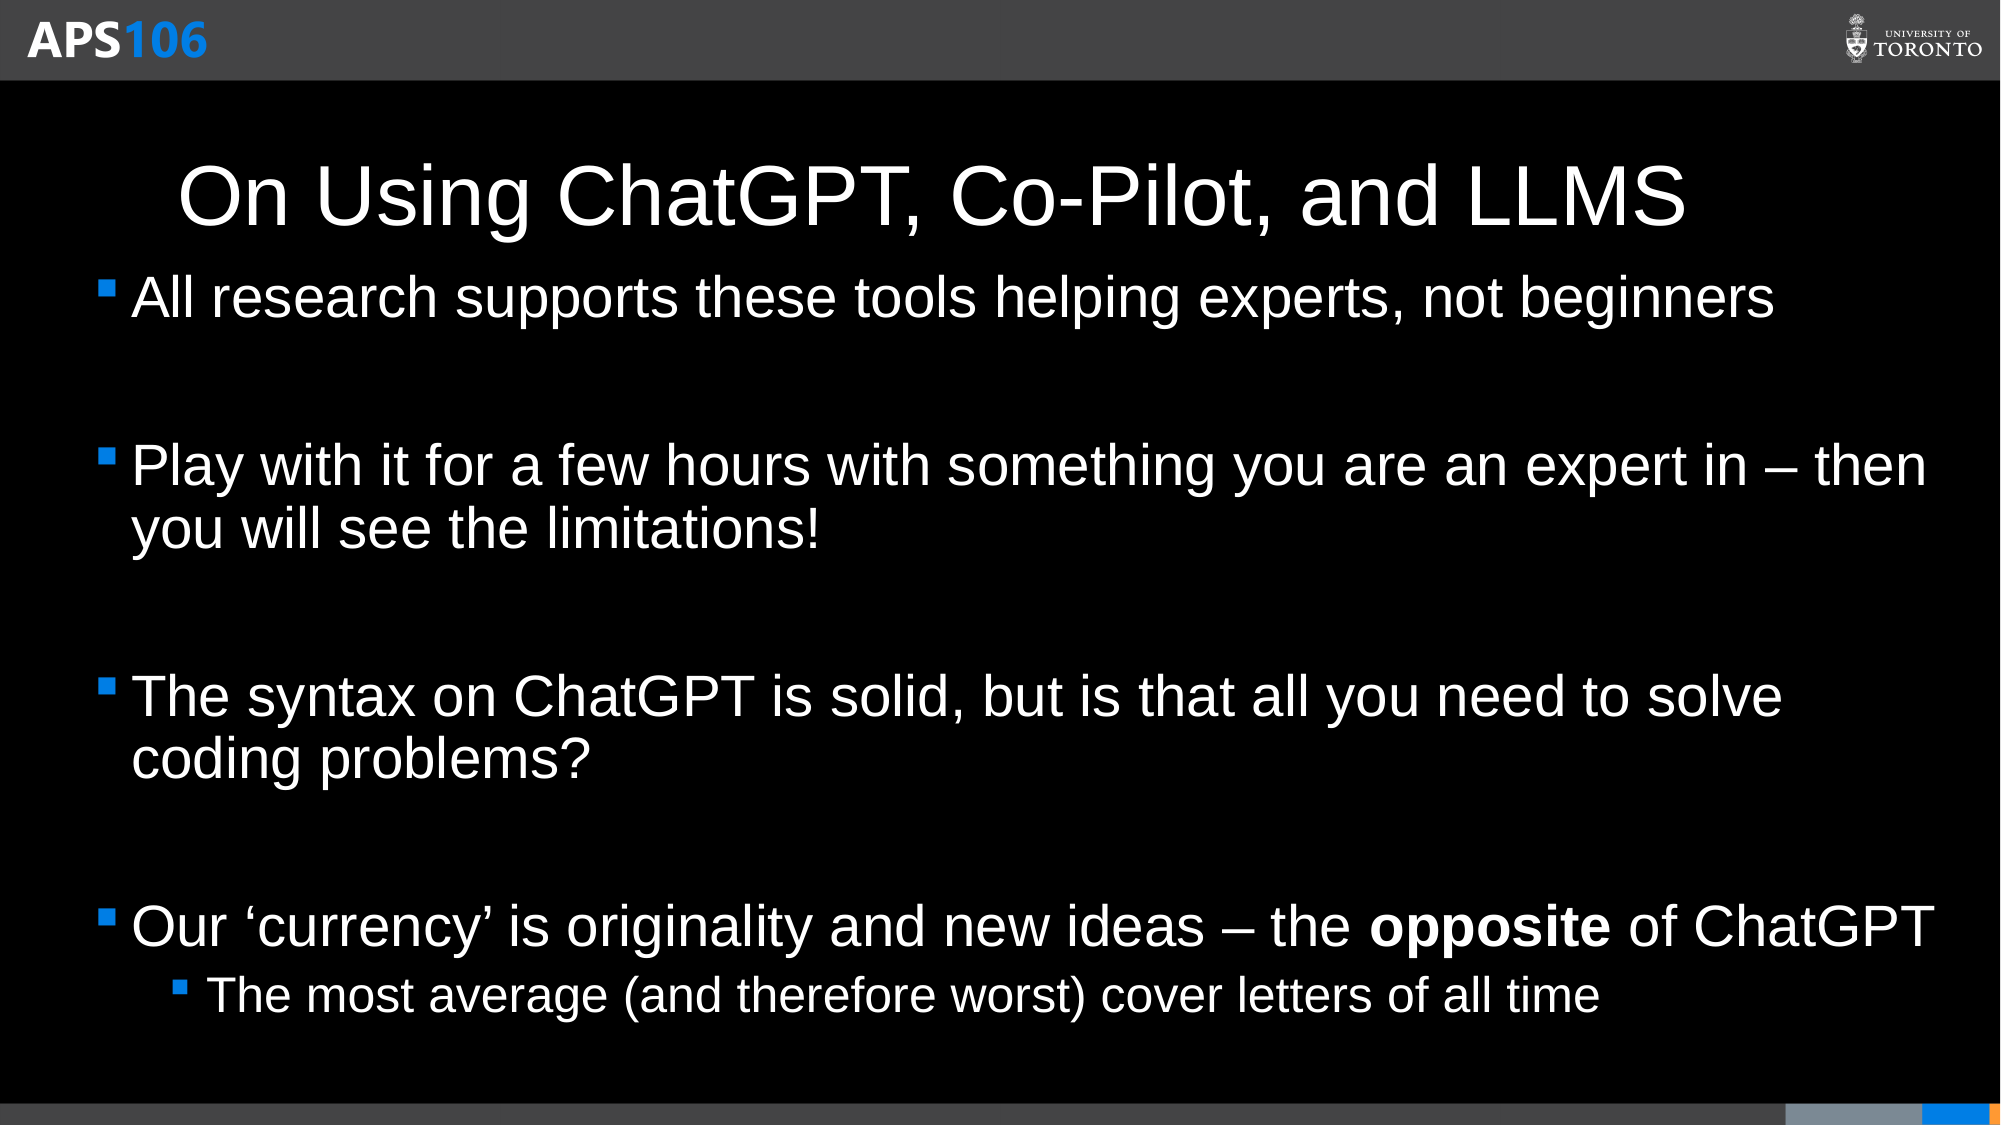

On Using ChatGPT, Co-Pilot, and LLMS
All research supports these tools helping experts, not beginners

Play with it for a few hours with something you are an expert in – then you will see the limitations!

The syntax on ChatGPT is solid, but is that all you need to solve coding problems?

Our ‘currency’ is originality and new ideas – the opposite of ChatGPT
The most average (and therefore worst) cover letters of all time